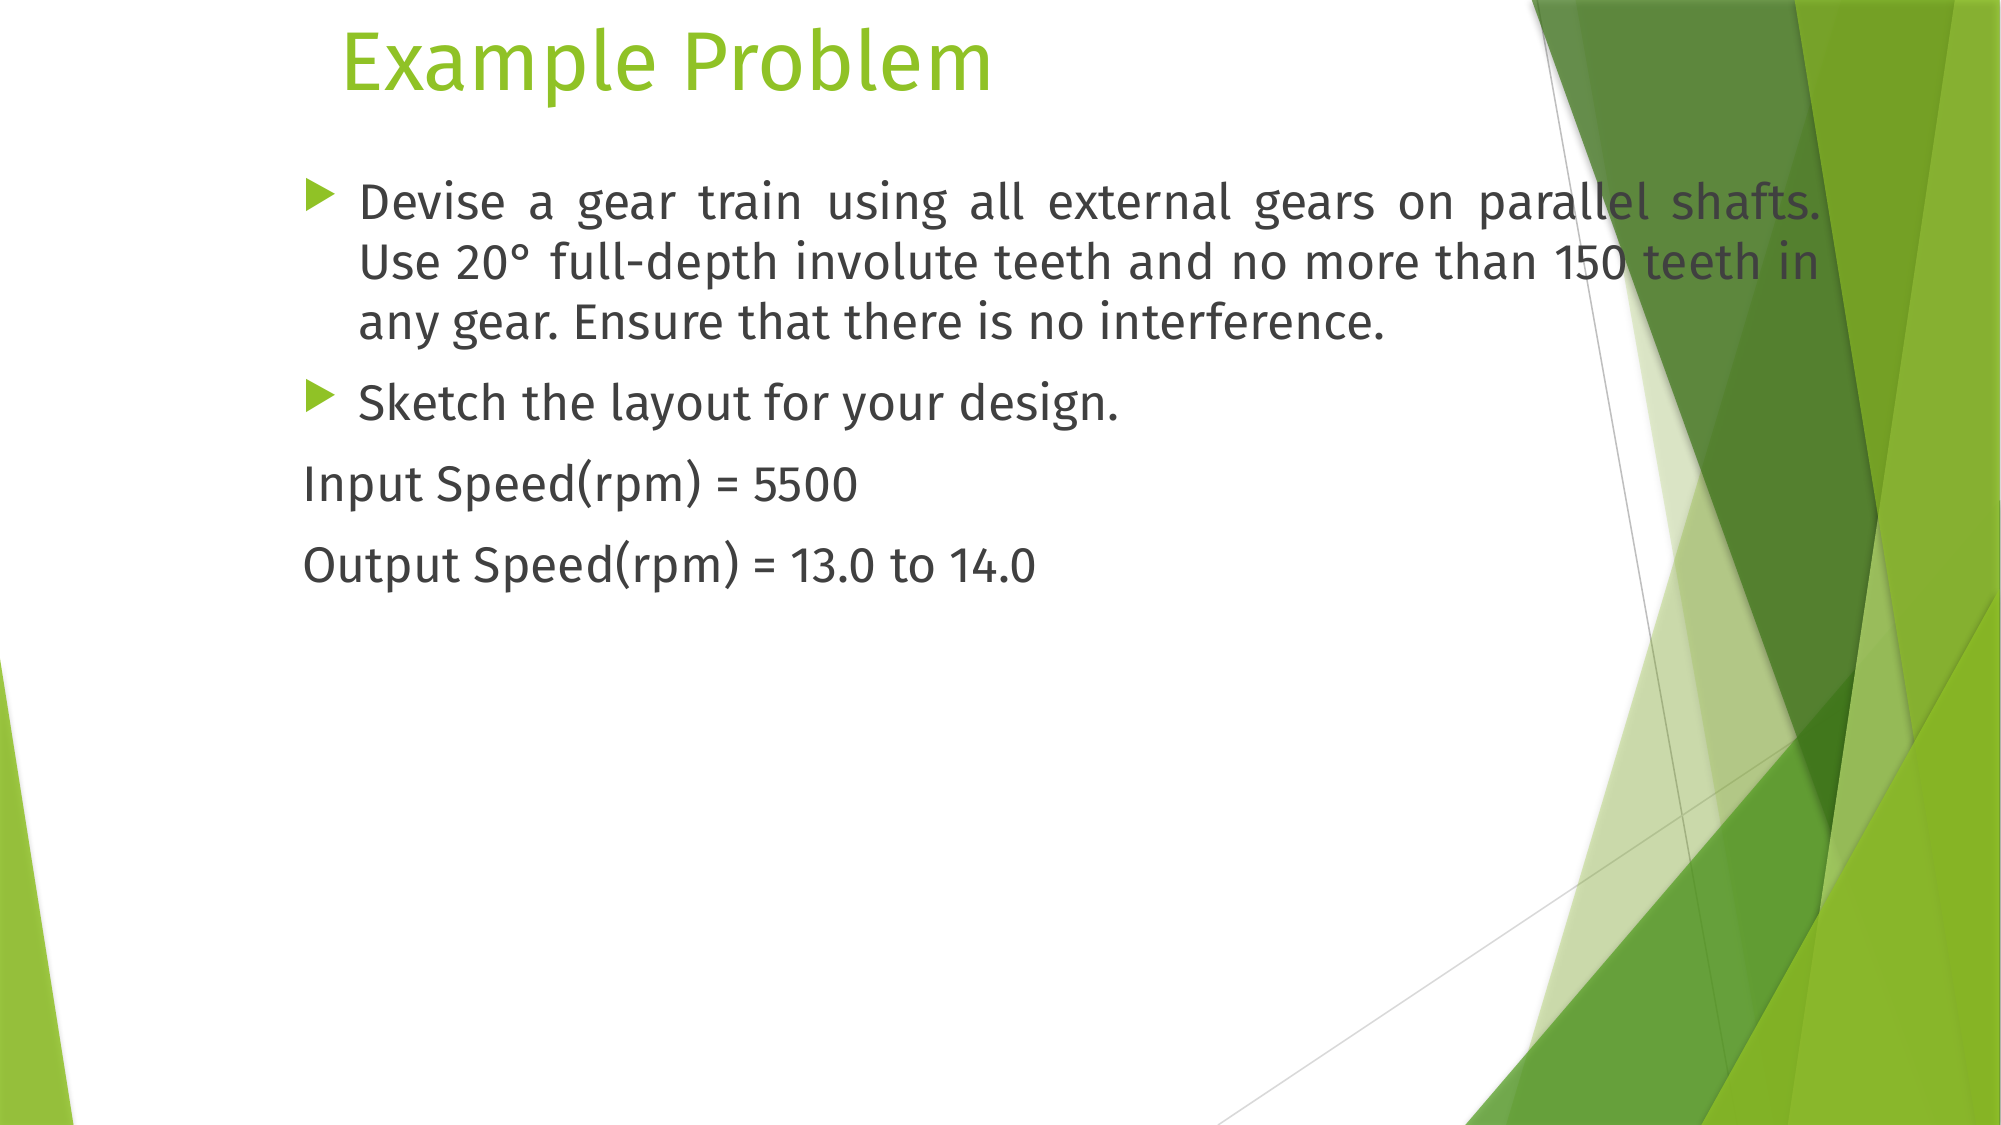

# Example Problem
Devise a gear train using all external gears on parallel shafts. Use 20° full-depth involute teeth and no more than 150 teeth in any gear. Ensure that there is no interference.
Sketch the layout for your design.
Input Speed(rpm) = 5500
Output Speed(rpm) = 13.0 to 14.0